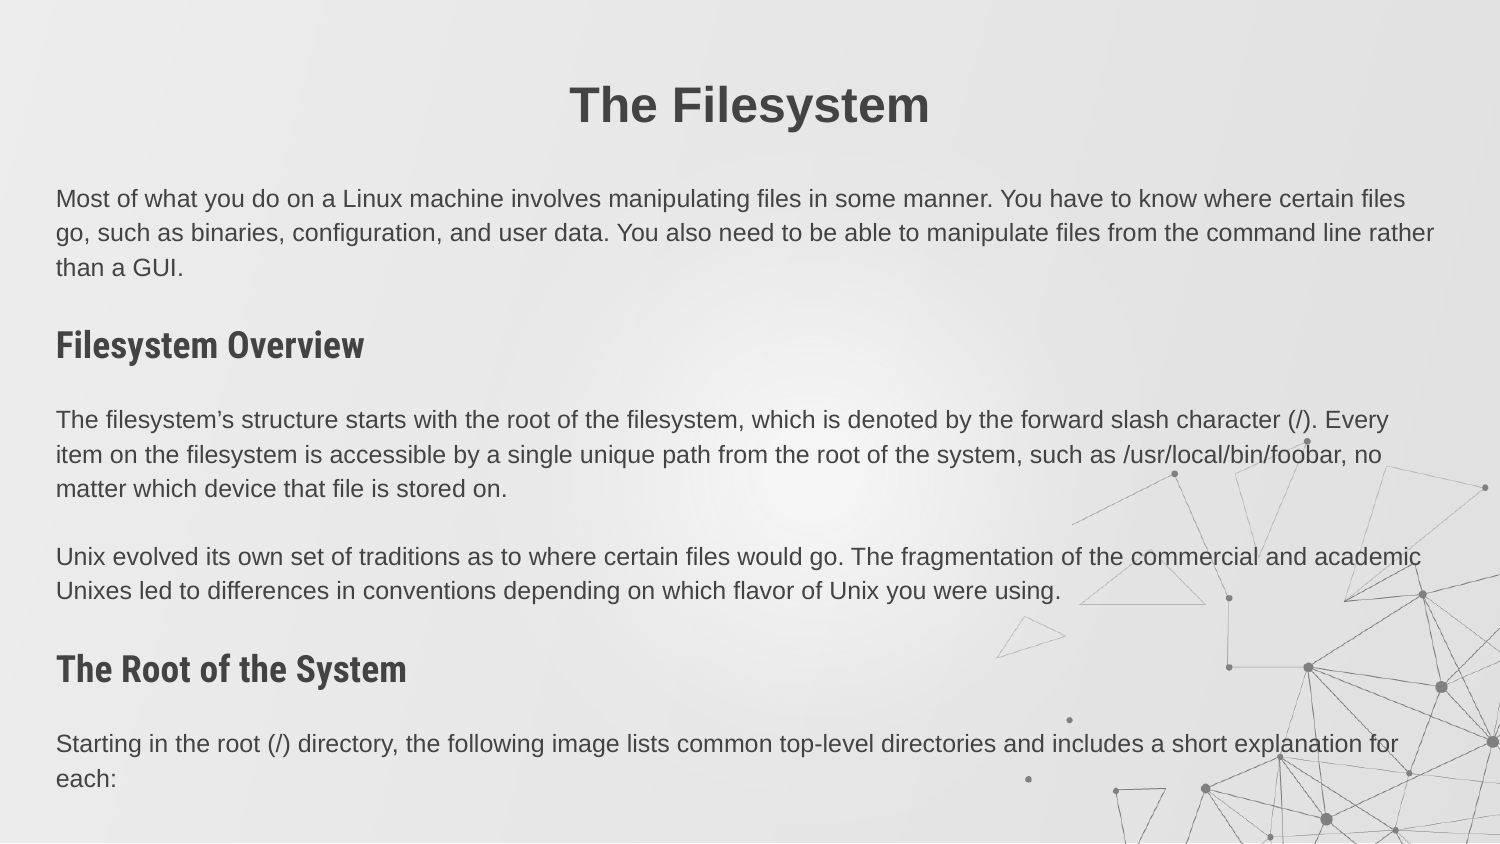

# The Filesystem
Most of what you do on a Linux machine involves manipulating files in some manner. You have to know where certain files go, such as binaries, configuration, and user data. You also need to be able to manipulate files from the command line rather than a GUI.
Filesystem Overview
The filesystem’s structure starts with the root of the filesystem, which is denoted by the forward slash character (/). Every item on the filesystem is accessible by a single unique path from the root of the system, such as /usr/local/bin/foobar, no matter which device that file is stored on.
Unix evolved its own set of traditions as to where certain files would go. The fragmentation of the commercial and academic Unixes led to differences in conventions depending on which flavor of Unix you were using.
The Root of the System
Starting in the root (/) directory, the following image lists common top-level directories and includes a short explanation for each: